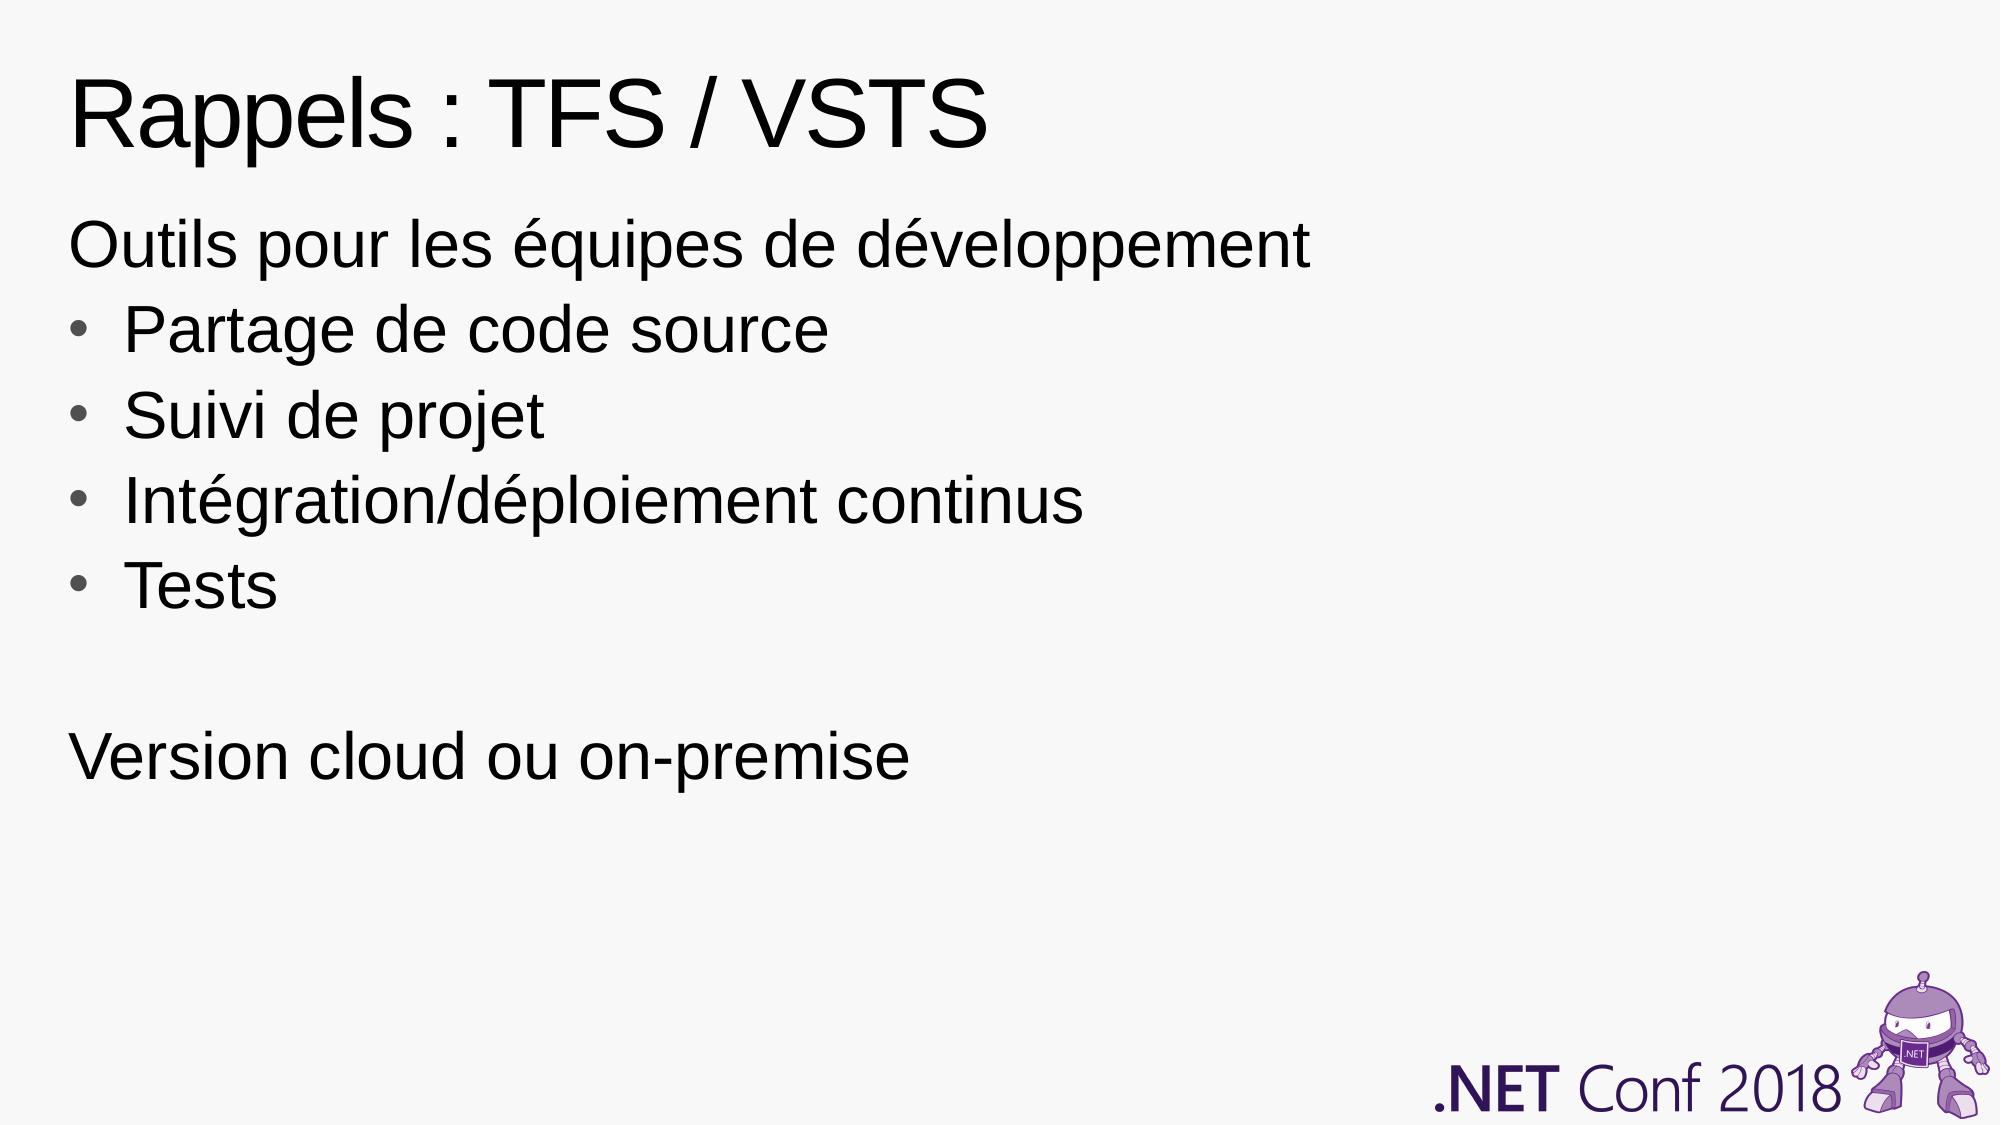

# Rappels : TFS / VSTS
Outils pour les équipes de développement
Partage de code source
Suivi de projet
Intégration/déploiement continus
Tests

Version cloud ou on-premise